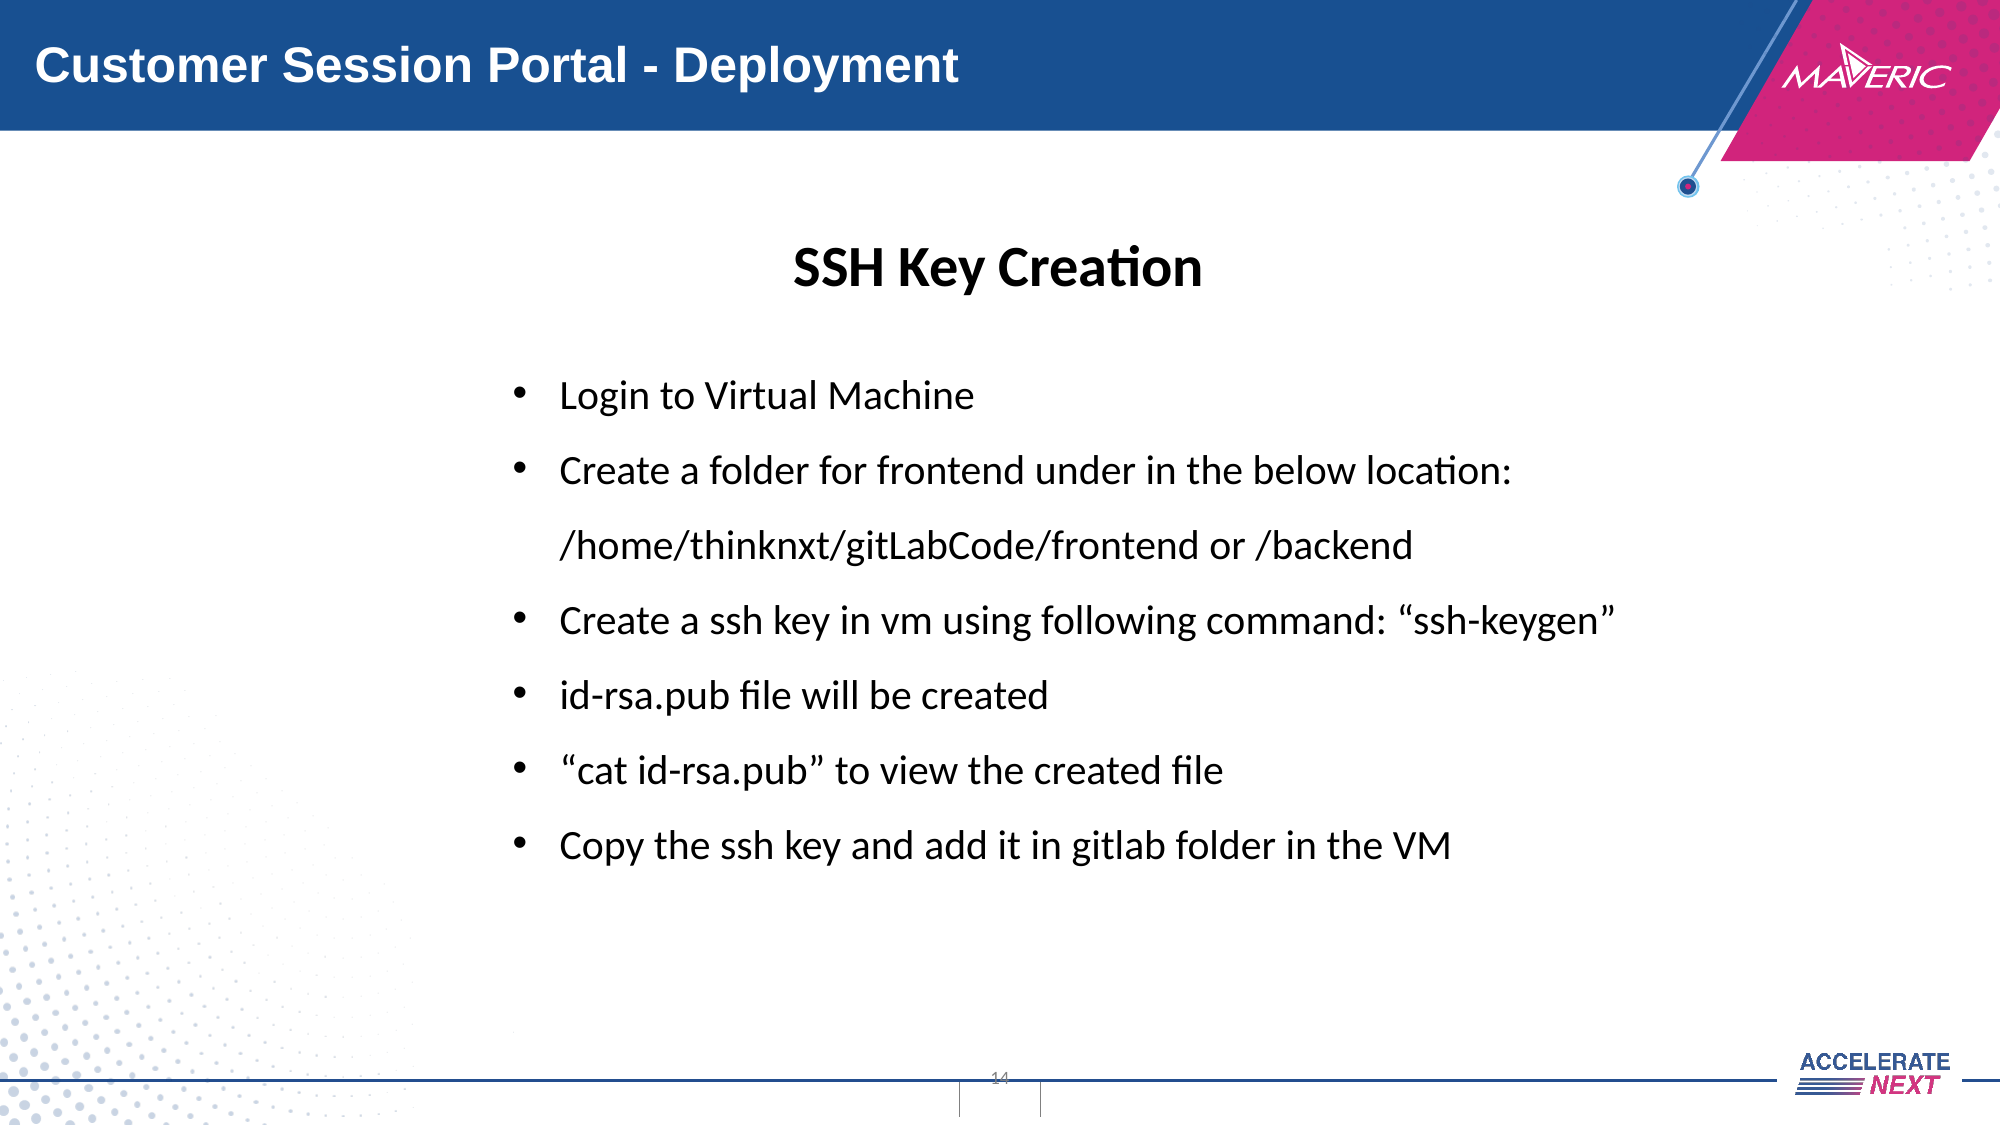

# Customer Session Portal - Deployment
SSH Key Creation

Login to Virtual Machine
Create a folder for frontend under in the below location: /home/thinknxt/gitLabCode/frontend or /backend
Create a ssh key in vm using following command: “ssh-keygen”
id-rsa.pub file will be created
“cat id-rsa.pub” to view the created file
Copy the ssh key and add it in gitlab folder in the VM

14